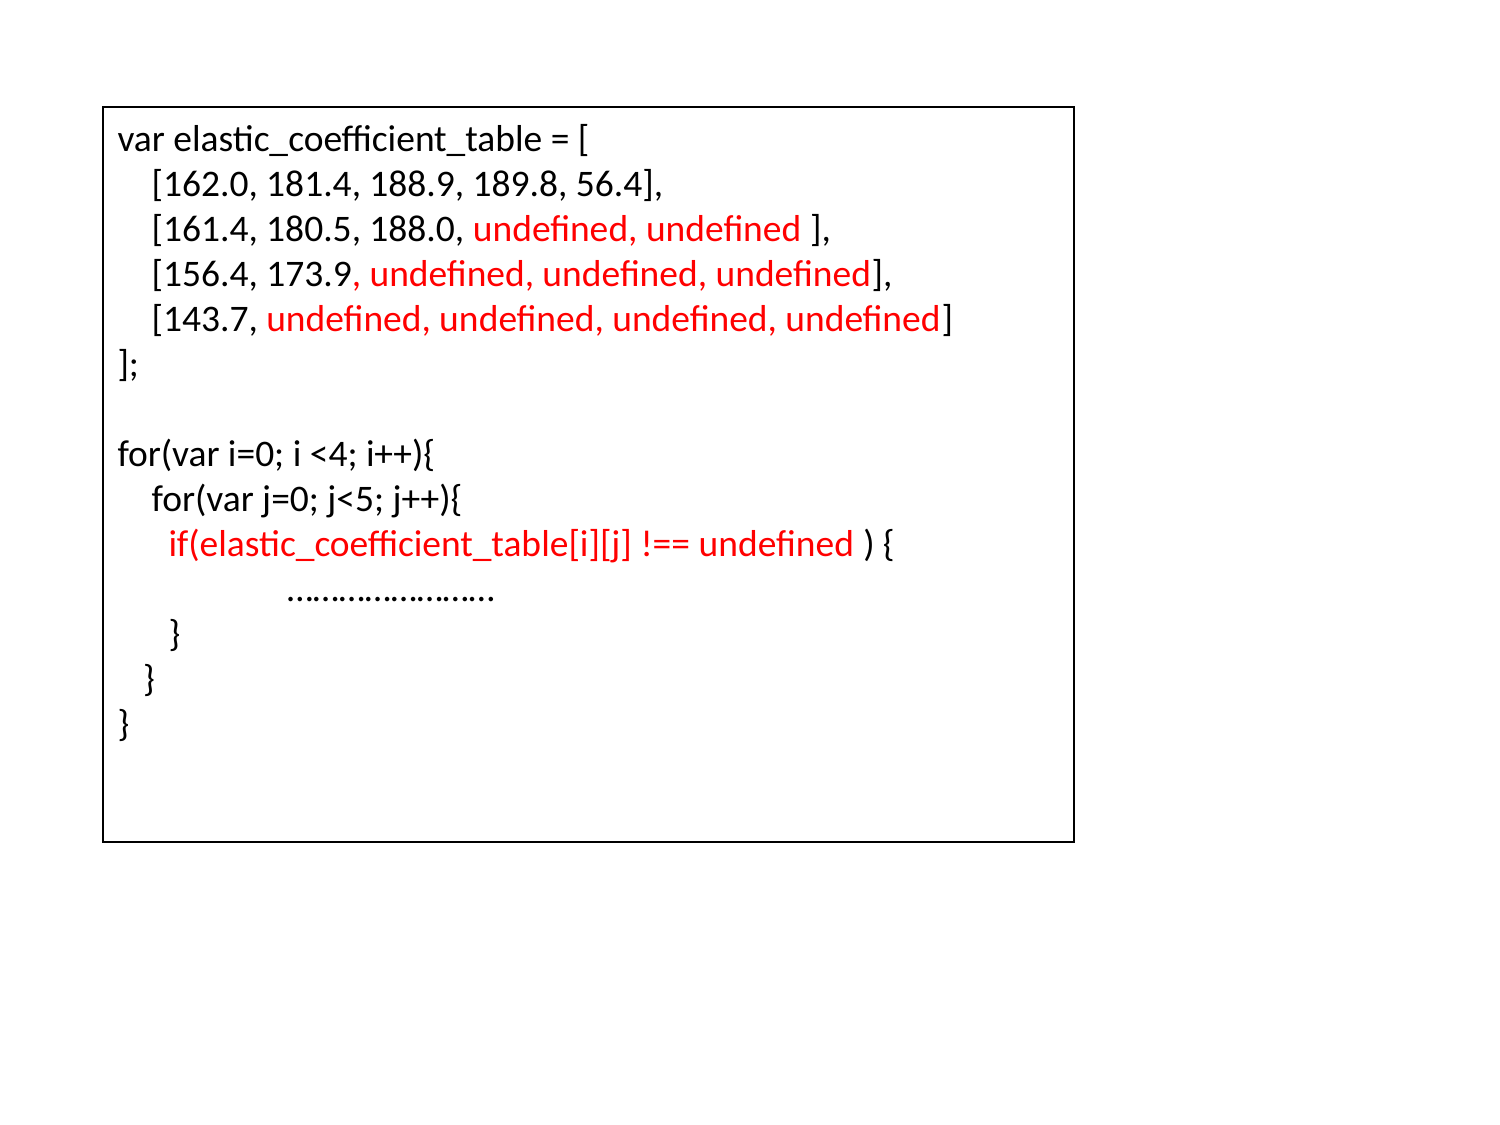

var elastic_coefficient_table = [
    [162.0, 181.4, 188.9, 189.8, 56.4],
    [161.4, 180.5, 188.0, undefined, undefined ],
    [156.4, 173.9, undefined, undefined, undefined],
    [143.7, undefined, undefined, undefined, undefined]
];

for(var i=0; i <4; i++){
    for(var j=0; j<5; j++){
      if(elastic_coefficient_table[i][j] !== undefined ) {
                    ……………………
      }
   }
}